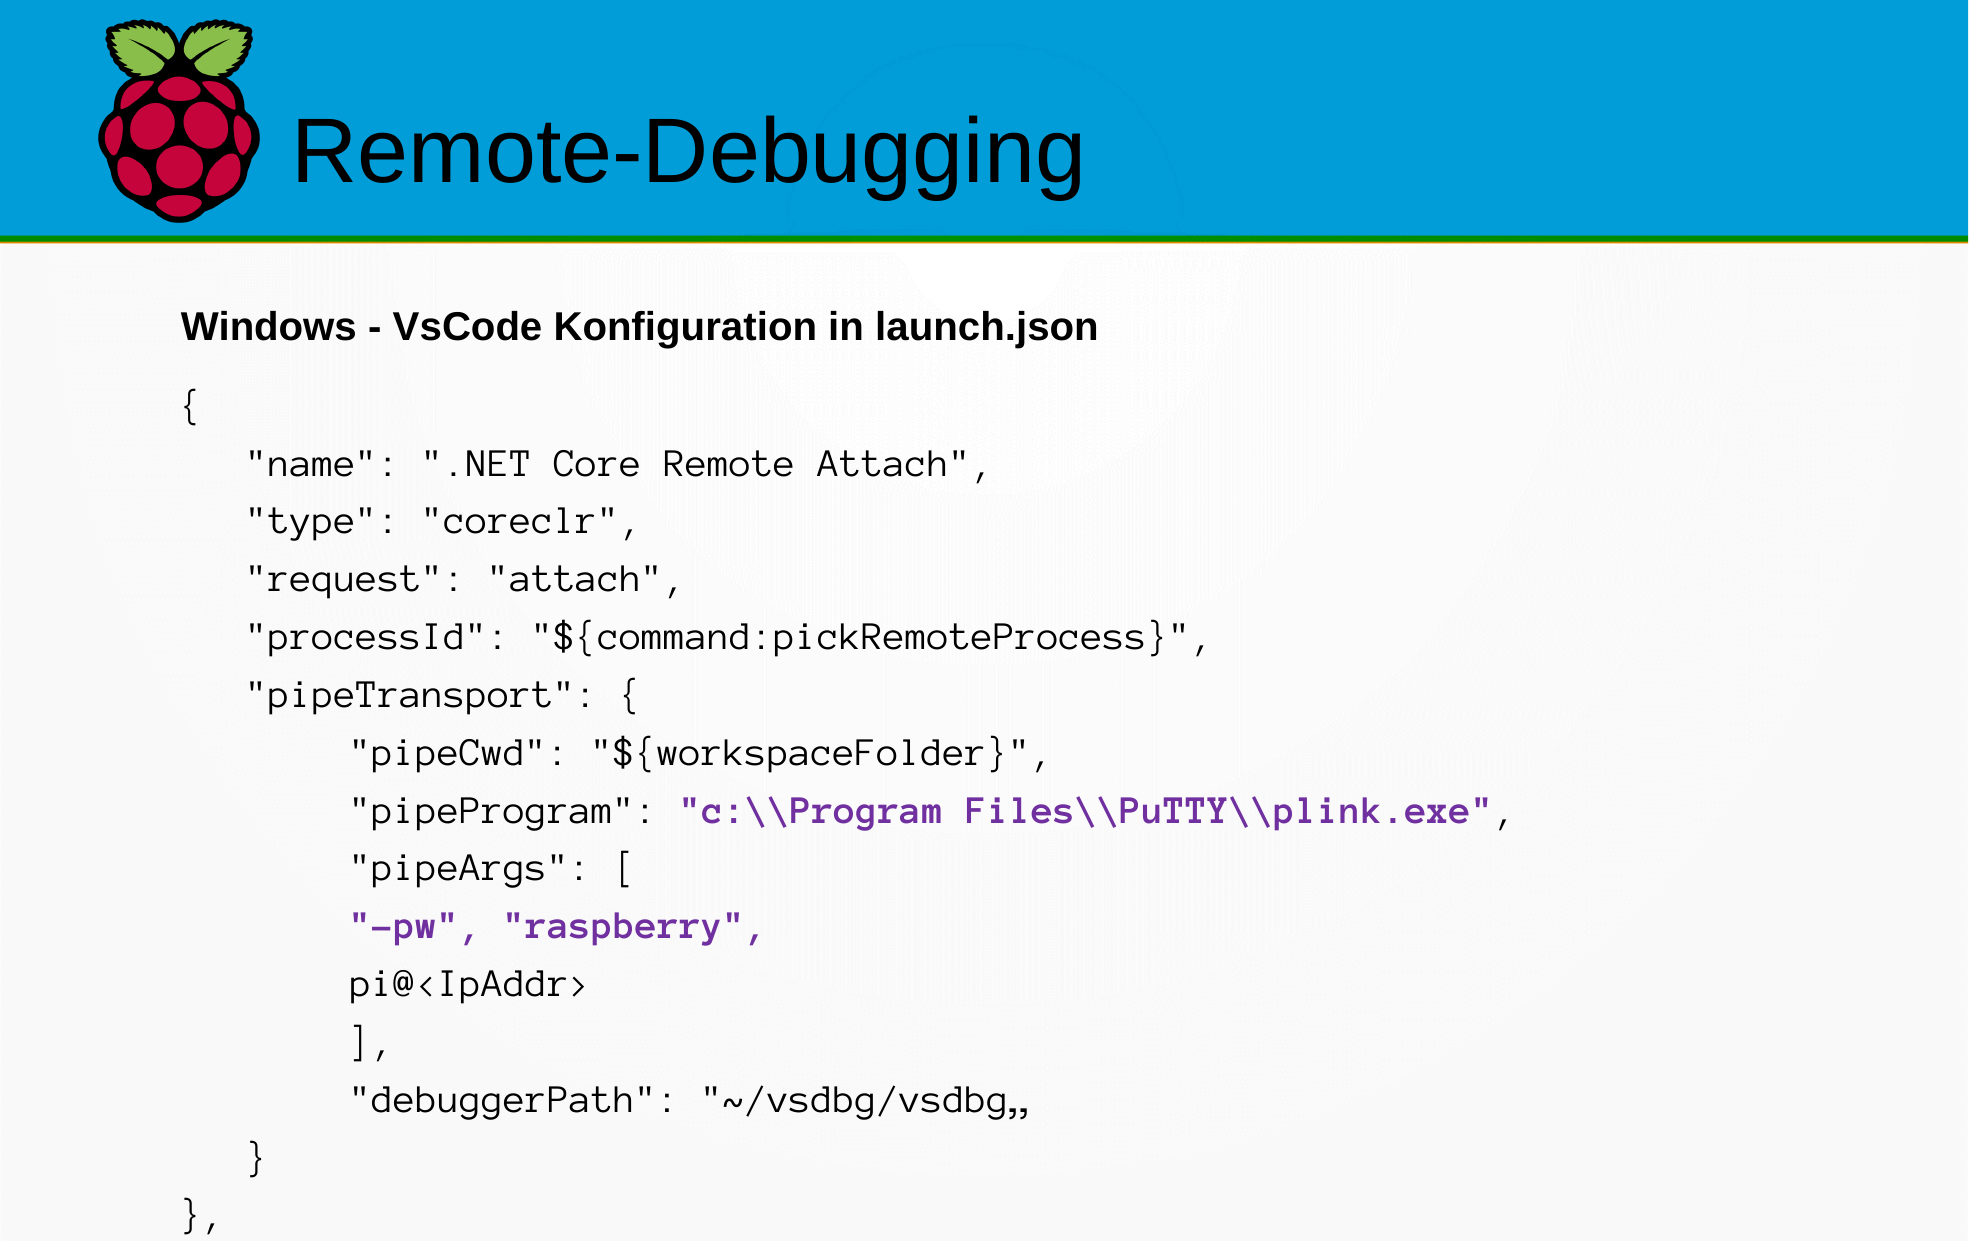

Remote-Debugging
Windows - VsCode Konfiguration in launch.json
{
   "name": ".NET Core Remote Attach",
   "type": "coreclr",
   "request": "attach",
   "processId": "${command:pickRemoteProcess}",
   "pipeTransport": {
	   "pipeCwd": "${workspaceFolder}",
	   "pipeProgram": "c:\\Program Files\\PuTTY\\plink.exe",
	   "pipeArgs": [
		   "-pw", "raspberry",
		   pi@<IpAddr>
	   ],
	   "debuggerPath": "~/vsdbg/vsdbg„
   }
},